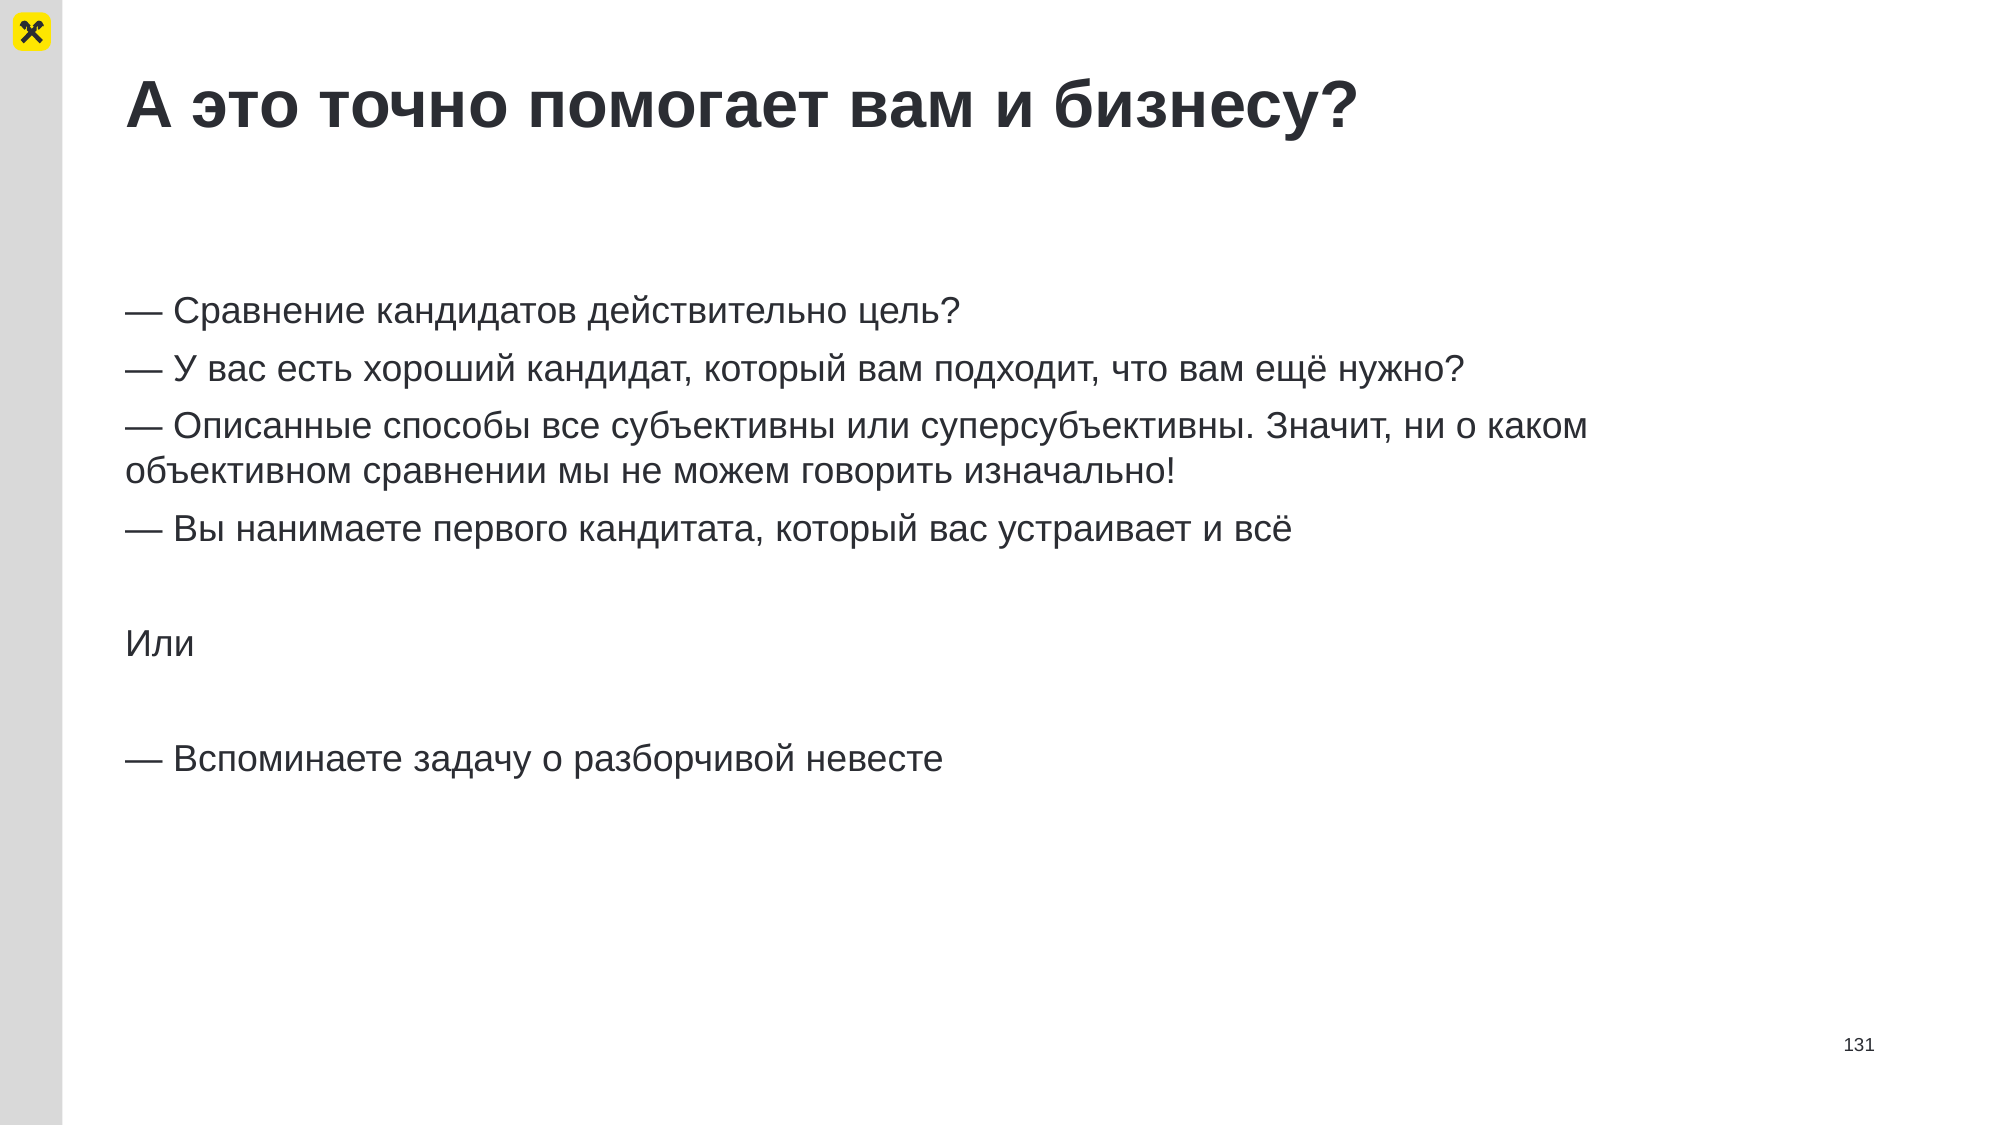

# А это точно помогает вам и бизнесу?
— Сравнение кандидатов действительно цель?
— У вас есть хороший кандидат, который вам подходит, что вам ещё нужно?
— Описанные способы все субъективны или суперсубъективны. Значит, ни о каком объективном сравнении мы не можем говорить изначально!
— Вы нанимаете первого кандитата, который вас устраивает и всё

Или

— Вспоминаете задачу о разборчивой невесте
131